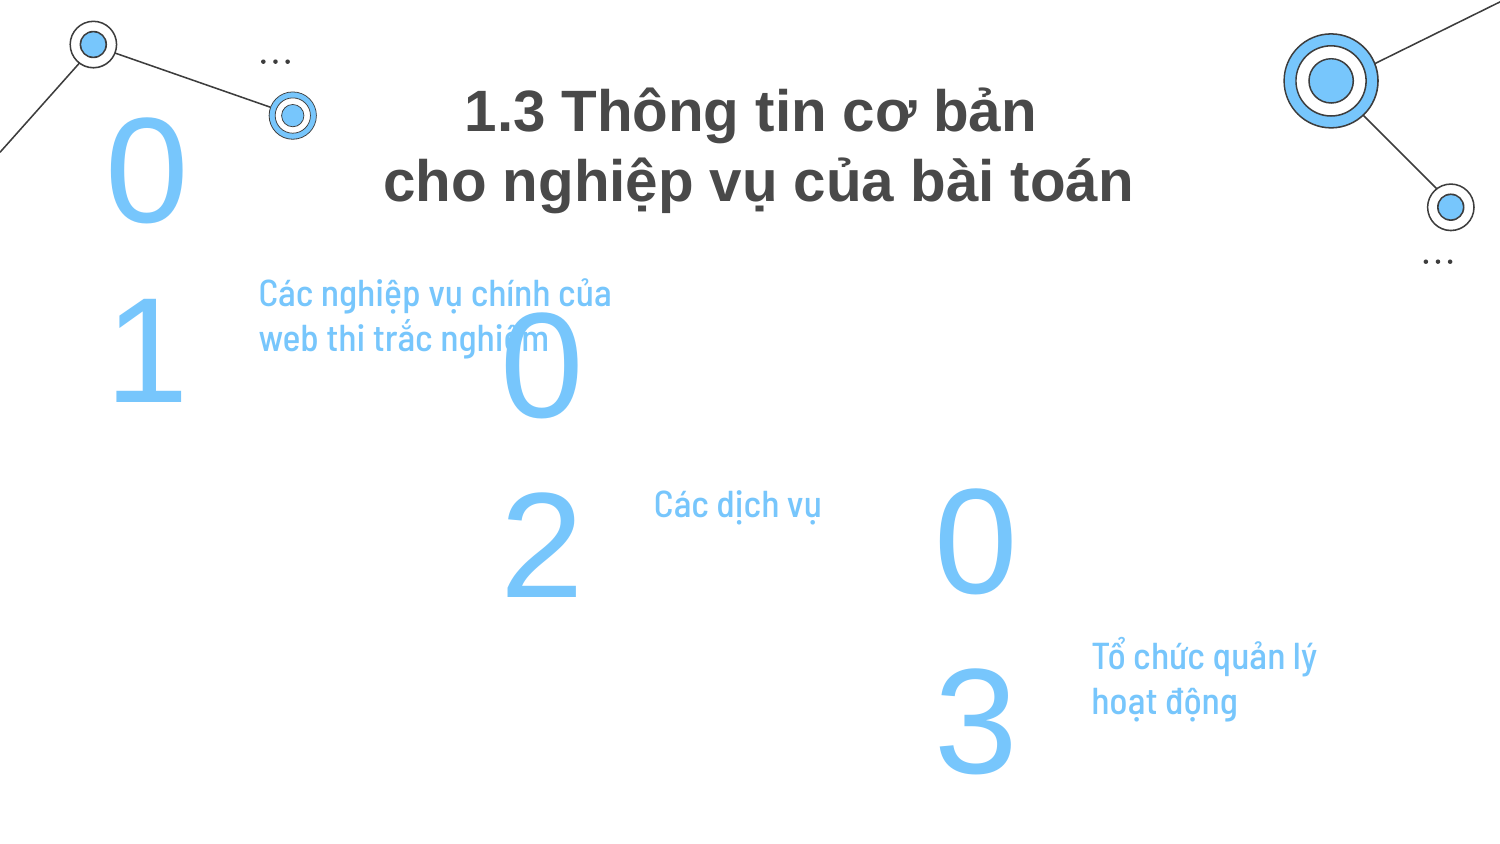

# 1.3 Thông tin cơ bản cho nghiệp vụ của bài toán
Các nghiệp vụ chính của web thi trắc nghiệm
01
02
Các dịch vụ
Tổ chức quản lý hoạt động
03